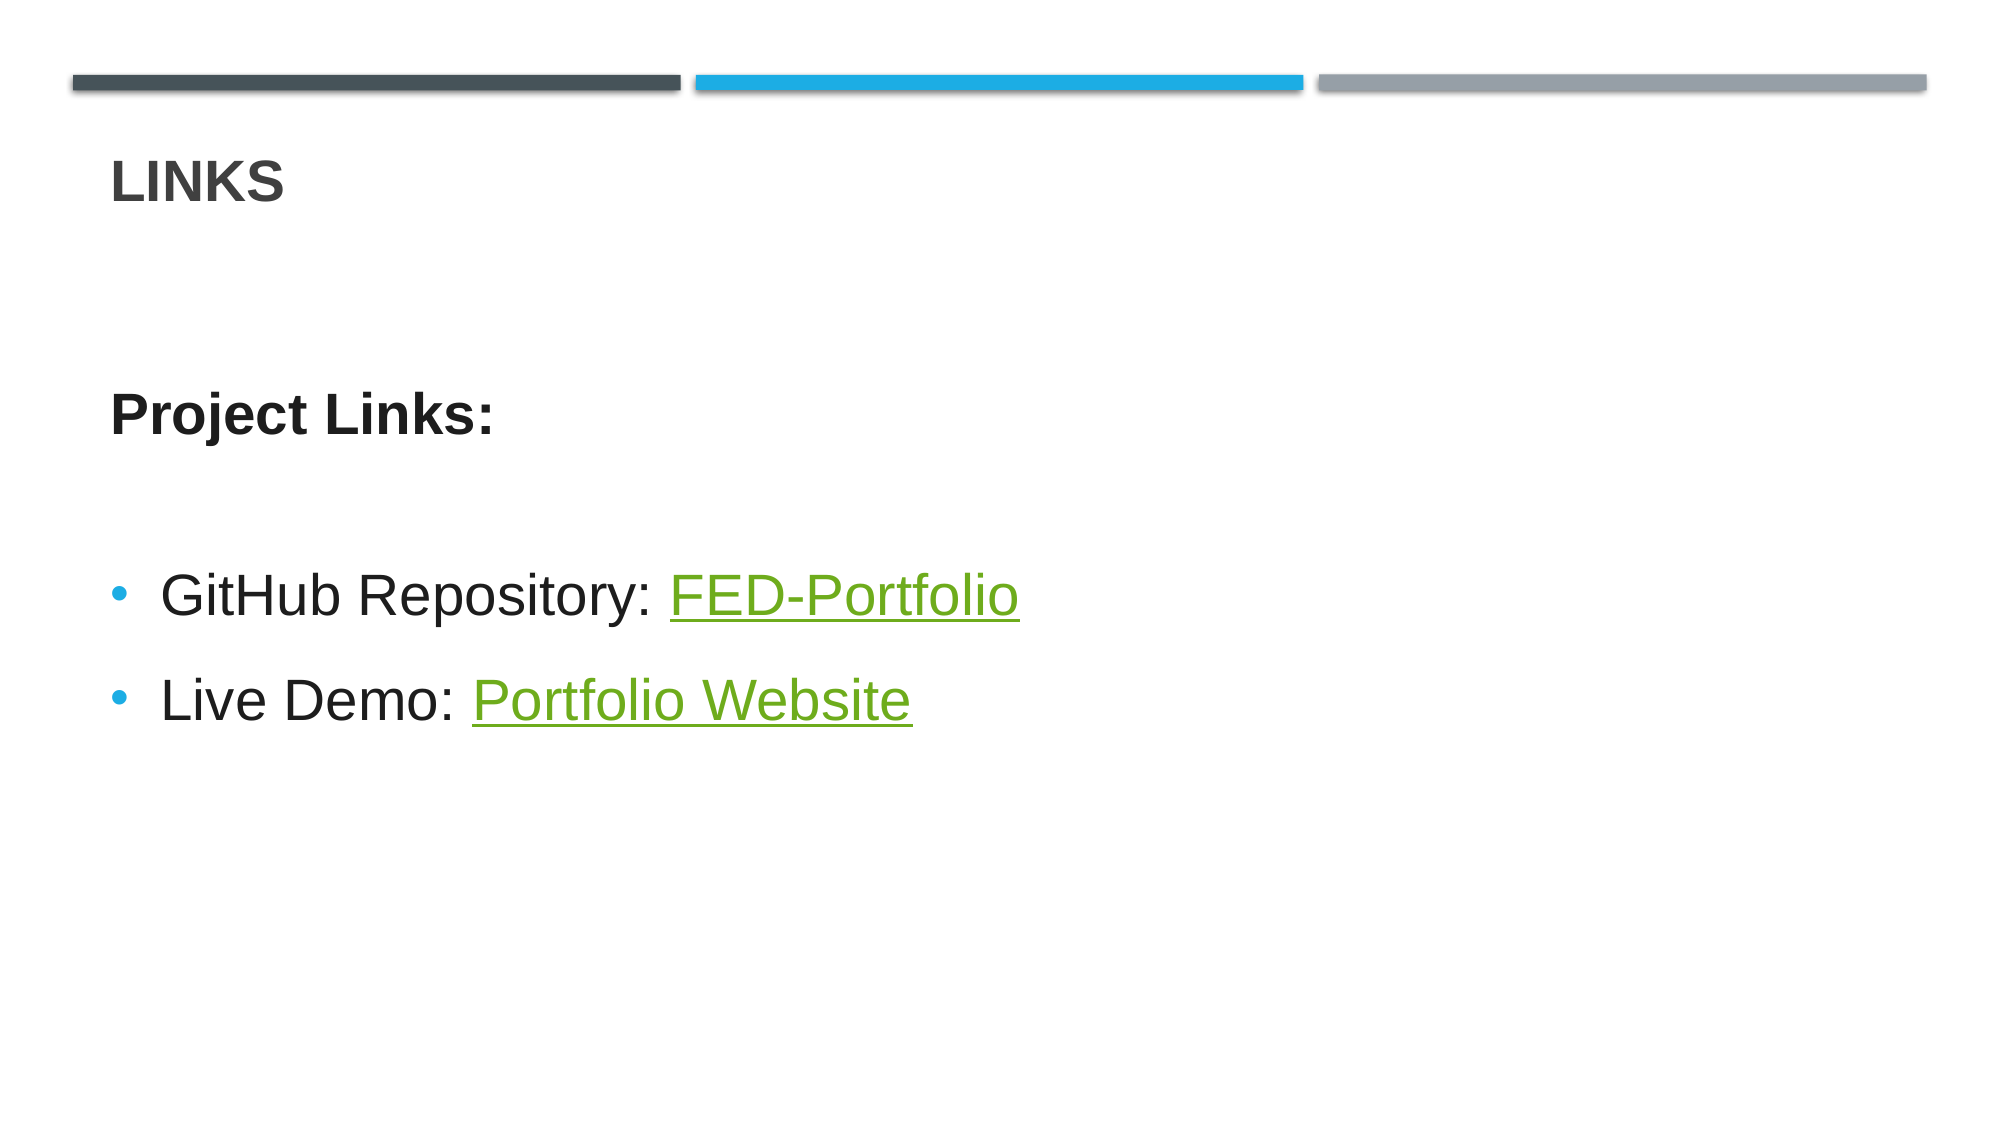

# links
Project Links:

GitHub Repository: FED-Portfolio
Live Demo: Portfolio Website